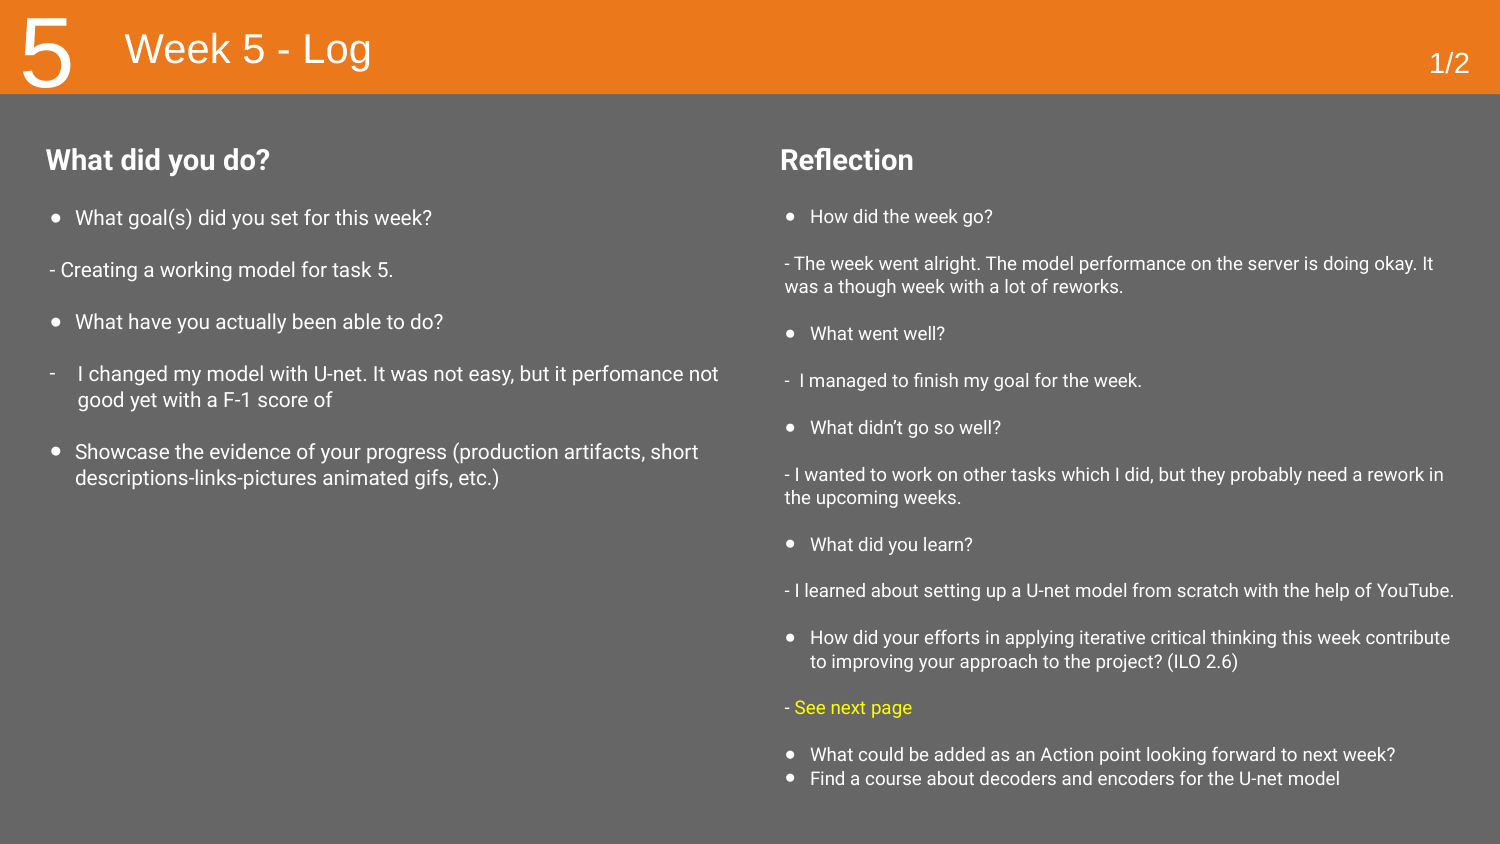

5
# Week 5 - Log
1/2

What did you do?
Reflection
What goal(s) did you set for this week?

- Creating a working model for task 5.

What have you actually been able to do?

I changed my model with U-net. It was not easy, but it perfomance not good yet with a F-1 score of

Showcase the evidence of your progress (production artifacts, short descriptions-links-pictures animated gifs, etc.)
How did the week go?

- The week went alright. The model performance on the server is doing okay. It was a though week with a lot of reworks.

What went well?

-  I managed to finish my goal for the week.

What didn’t go so well?

- I wanted to work on other tasks which I did, but they probably need a rework in the upcoming weeks.

What did you learn?

- I learned about setting up a U-net model from scratch with the help of YouTube.

How did your efforts in applying iterative critical thinking this week contribute to improving your approach to the project? (ILO 2.6)

- See next page

What could be added as an Action point looking forward to next week?
Find a course about decoders and encoders for the U-net model